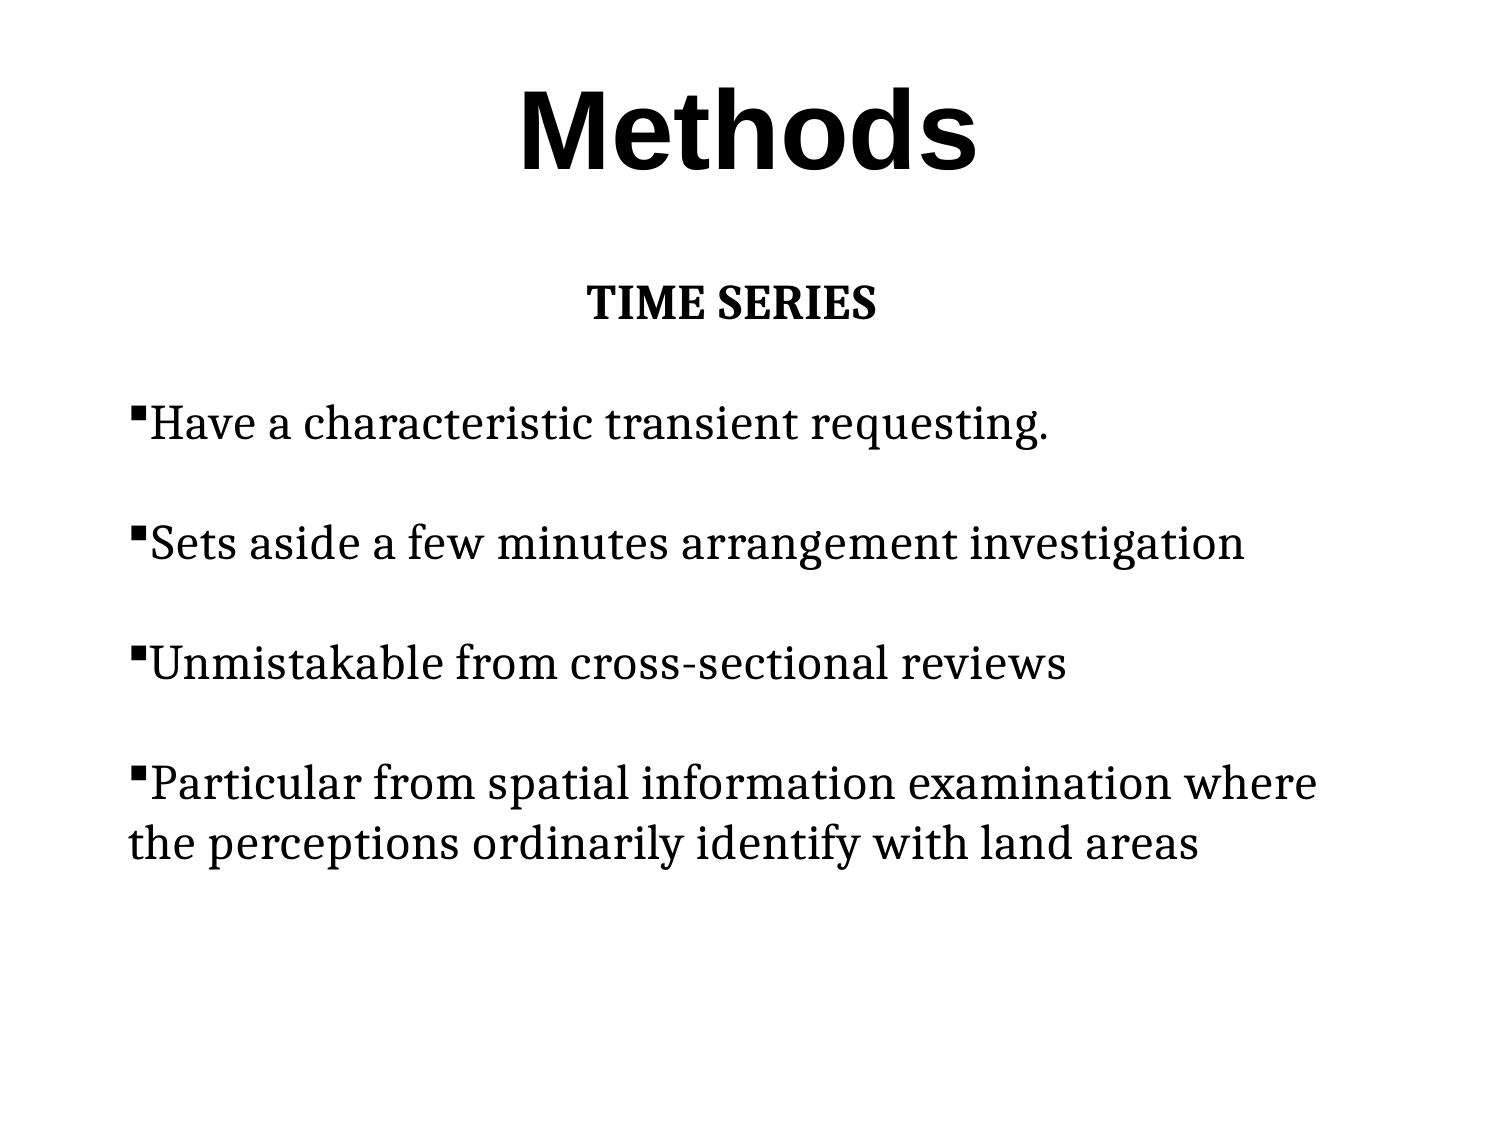

Methods
TIME SERIES

Have a characteristic transient requesting.

Sets aside a few minutes arrangement investigation

Unmistakable from cross-sectional reviews

Particular from spatial information examination where the perceptions ordinarily identify with land areas